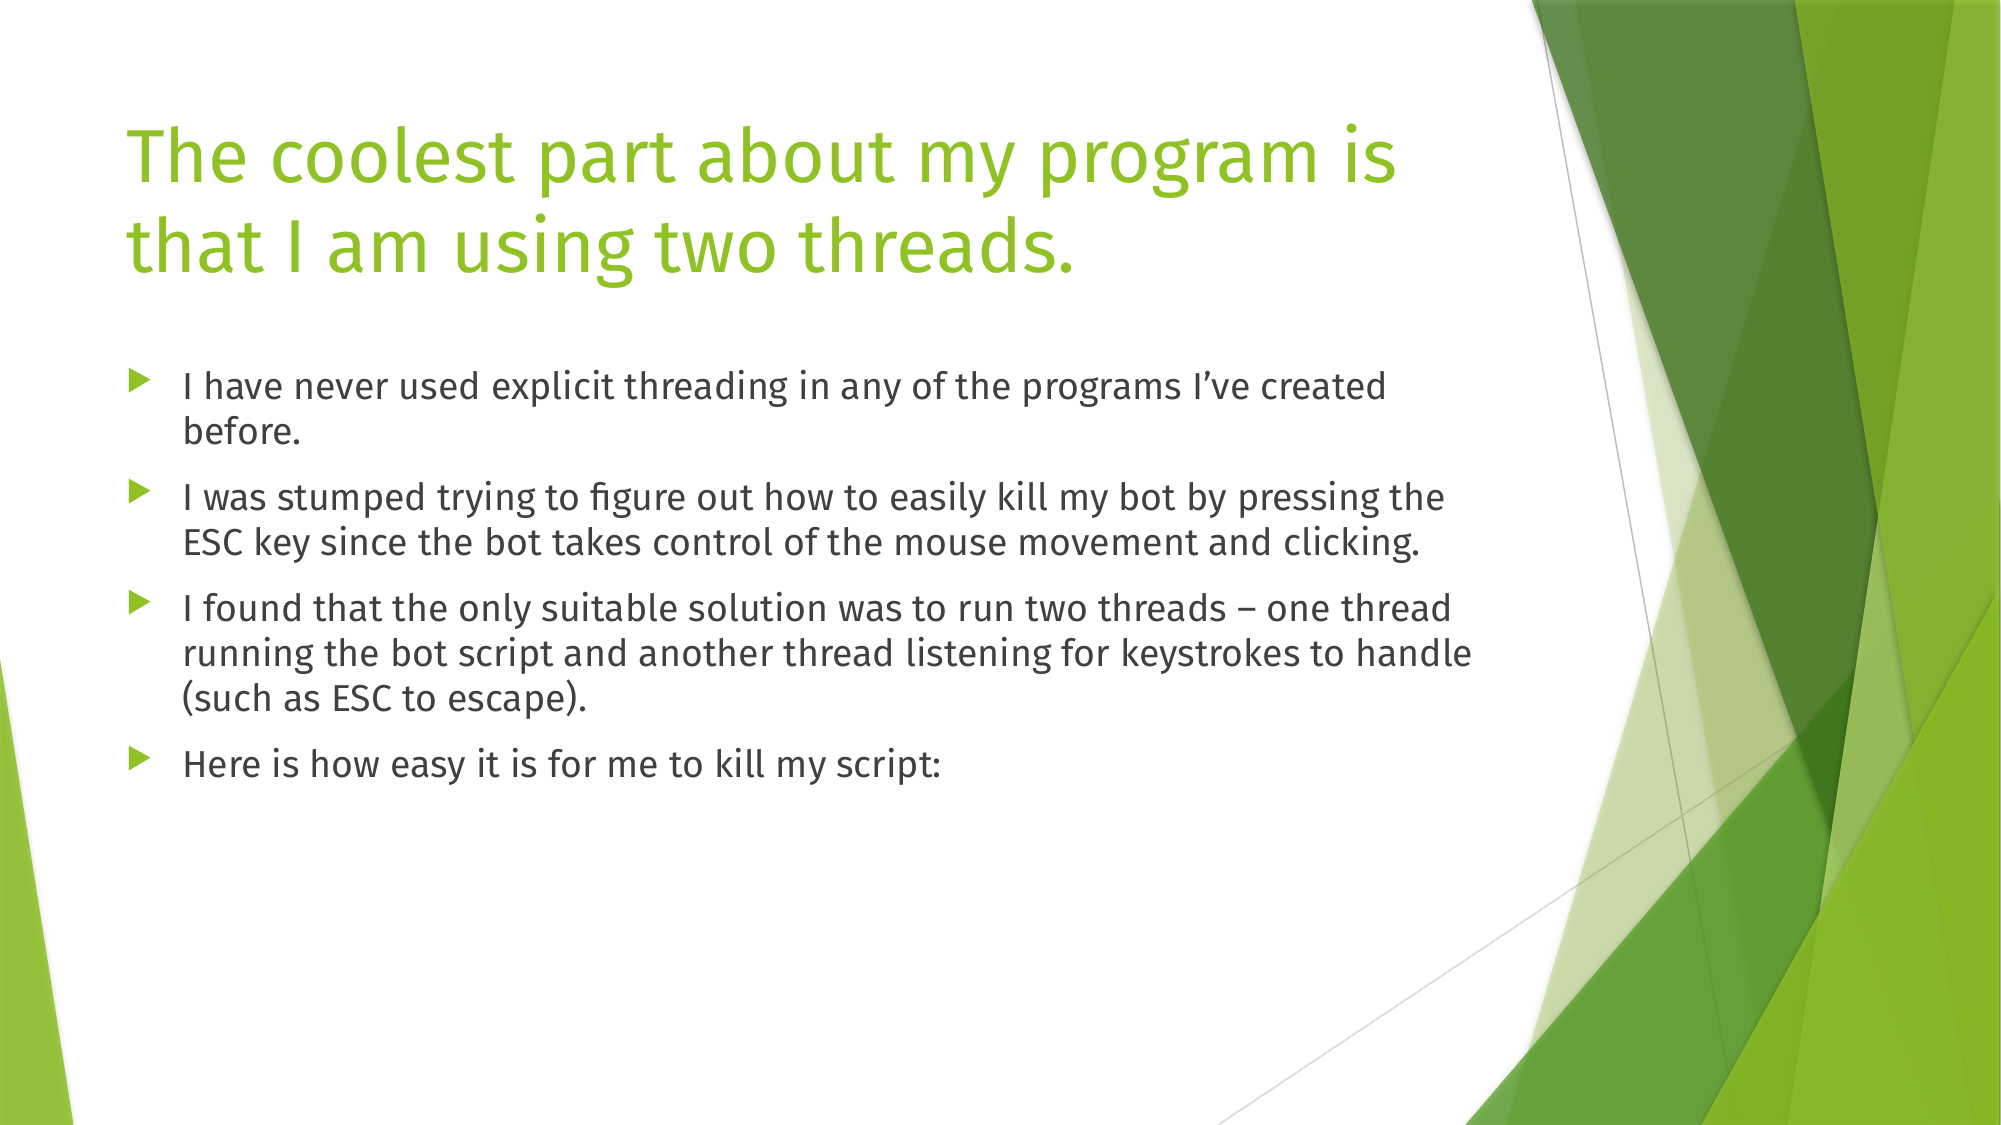

# The coolest part about my program is that I am using two threads.
I have never used explicit threading in any of the programs I’ve created before.
I was stumped trying to figure out how to easily kill my bot by pressing the ESC key since the bot takes control of the mouse movement and clicking.
I found that the only suitable solution was to run two threads – one thread running the bot script and another thread listening for keystrokes to handle (such as ESC to escape).
Here is how easy it is for me to kill my script: